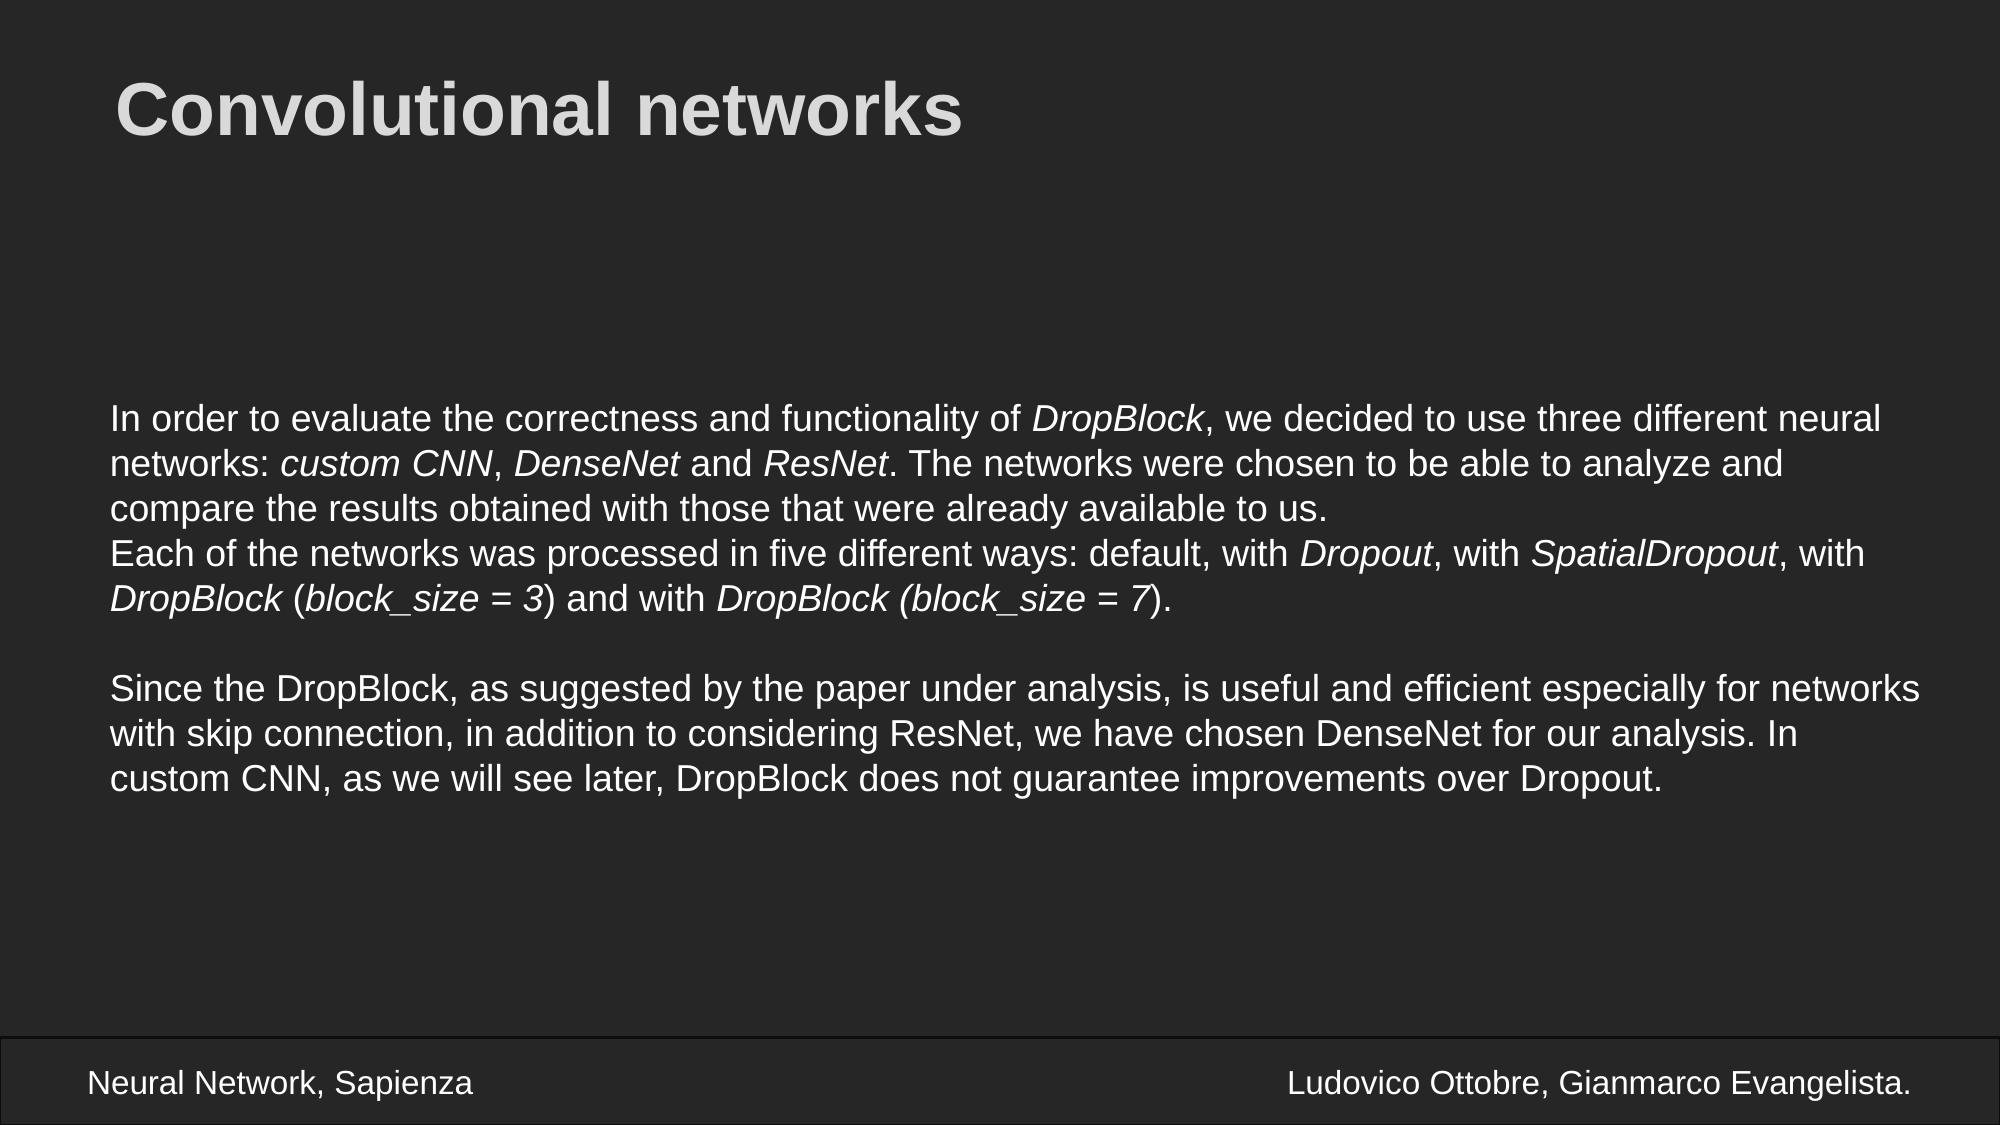

Convolutional networks
In order to evaluate the correctness and functionality of DropBlock, we decided to use three different neural networks: custom CNN, DenseNet and ResNet. The networks were chosen to be able to analyze and compare the results obtained with those that were already available to us.
Each of the networks was processed in five different ways: default, with Dropout, with SpatialDropout, with DropBlock (block_size = 3) and with DropBlock (block_size = 7).

Since the DropBlock, as suggested by the paper under analysis, is useful and efficient especially for networks with skip connection, in addition to considering ResNet, we have chosen DenseNet for our analysis. In custom CNN, as we will see later, DropBlock does not guarantee improvements over Dropout.
Neural Network, Sapienza						Ludovico Ottobre, Gianmarco Evangelista.